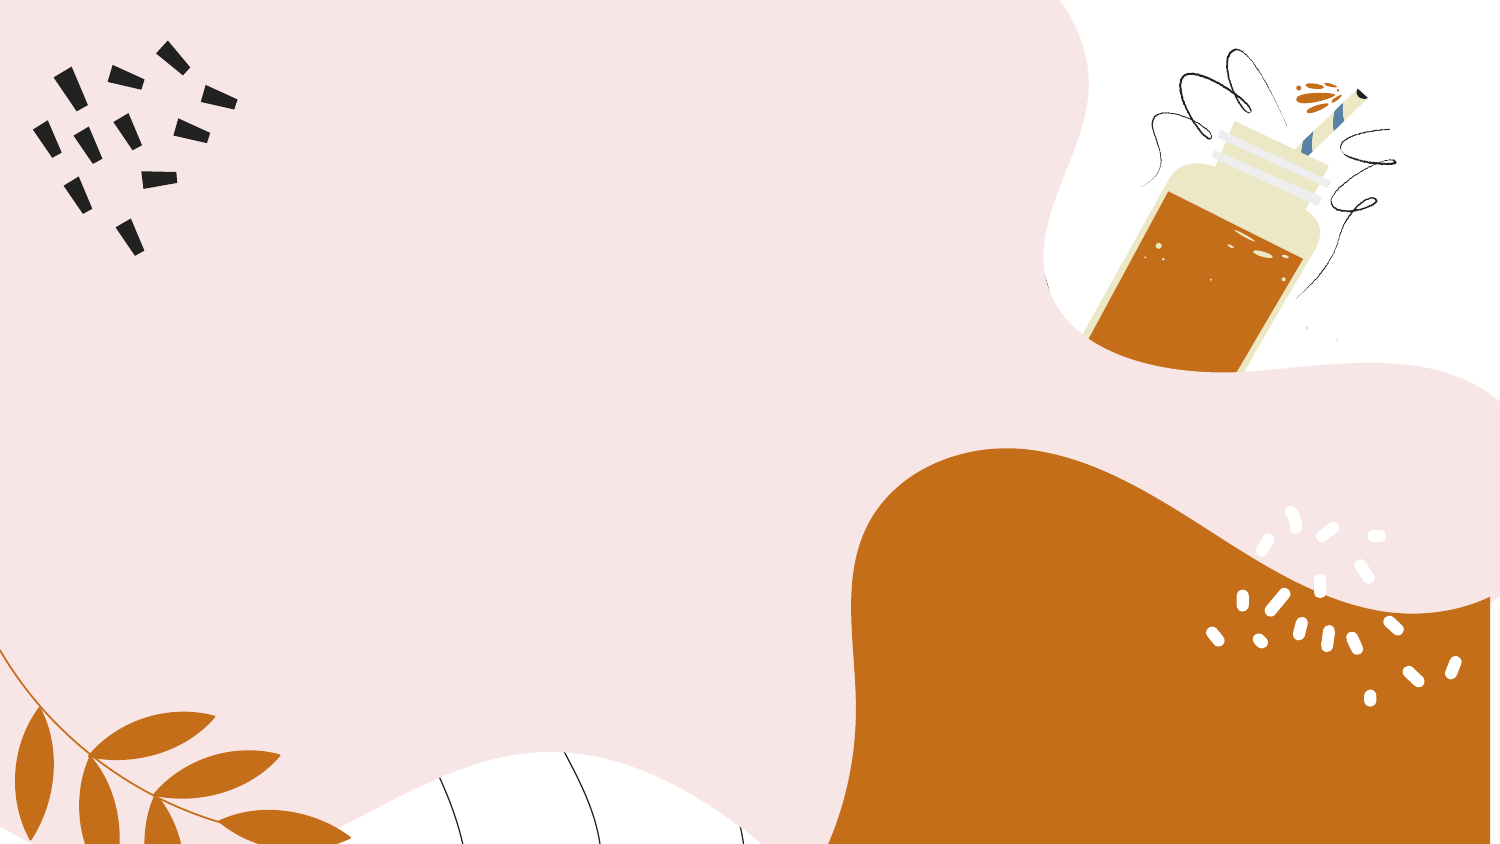

04

# Định hướng trong tương lai